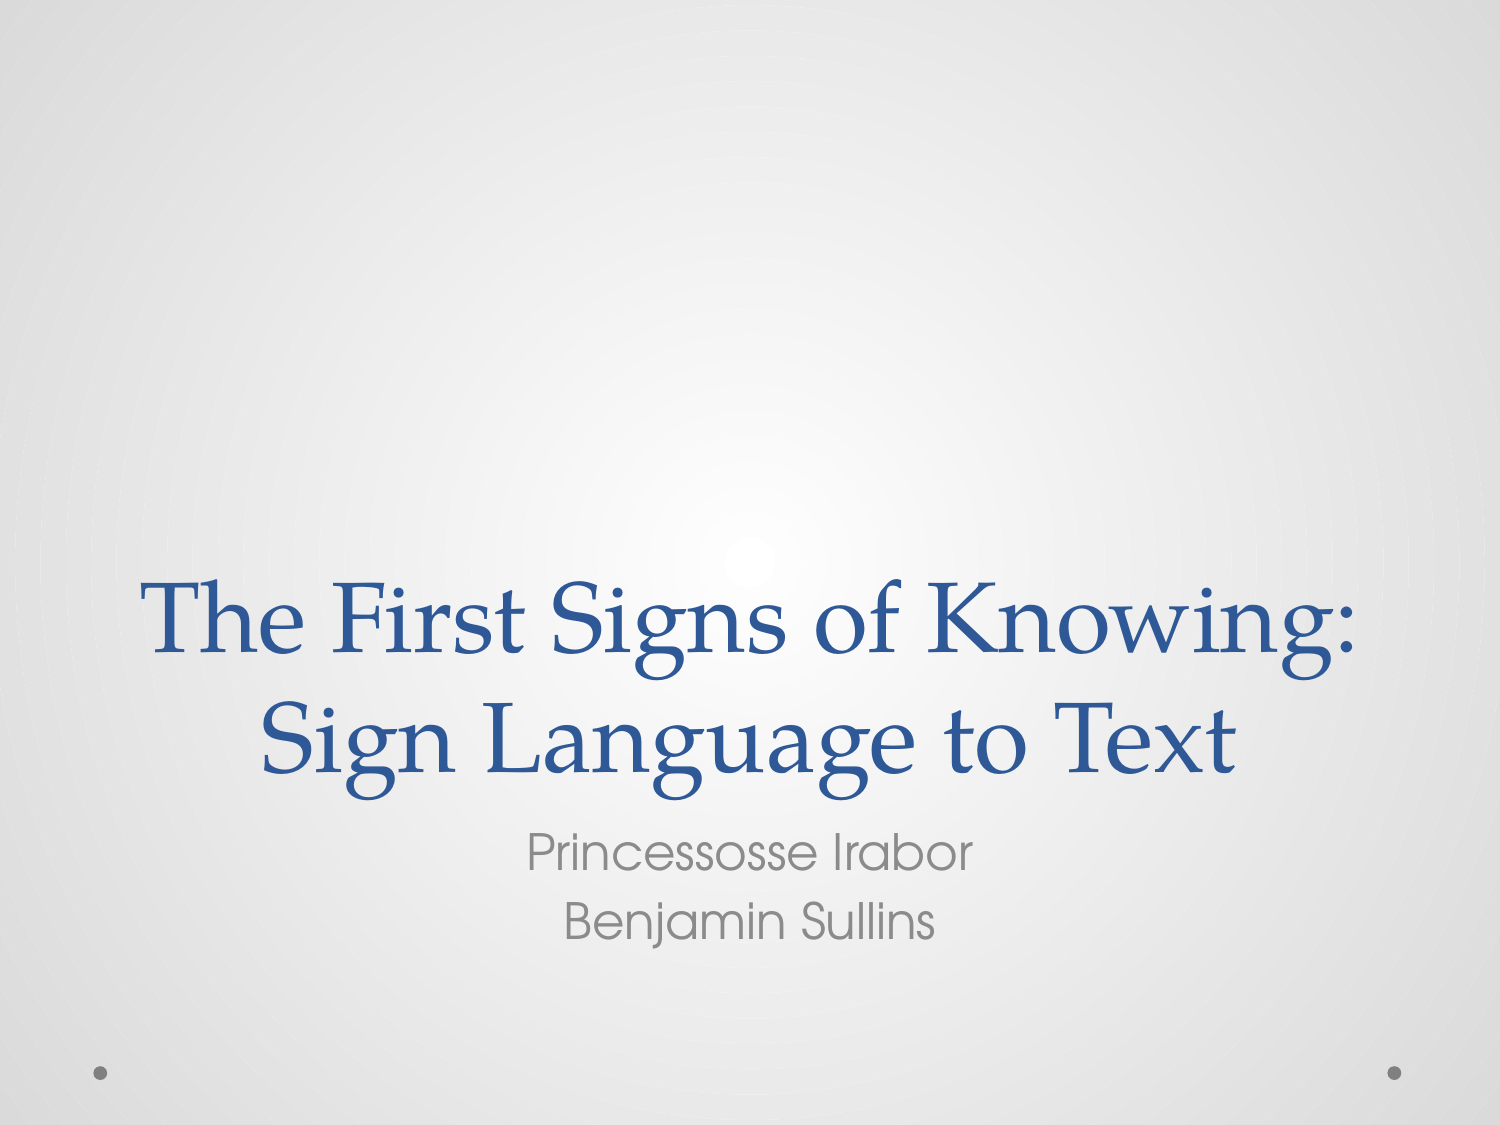

# The First Signs of Knowing: Sign Language to Text
Princessosse Irabor
Benjamin Sullins